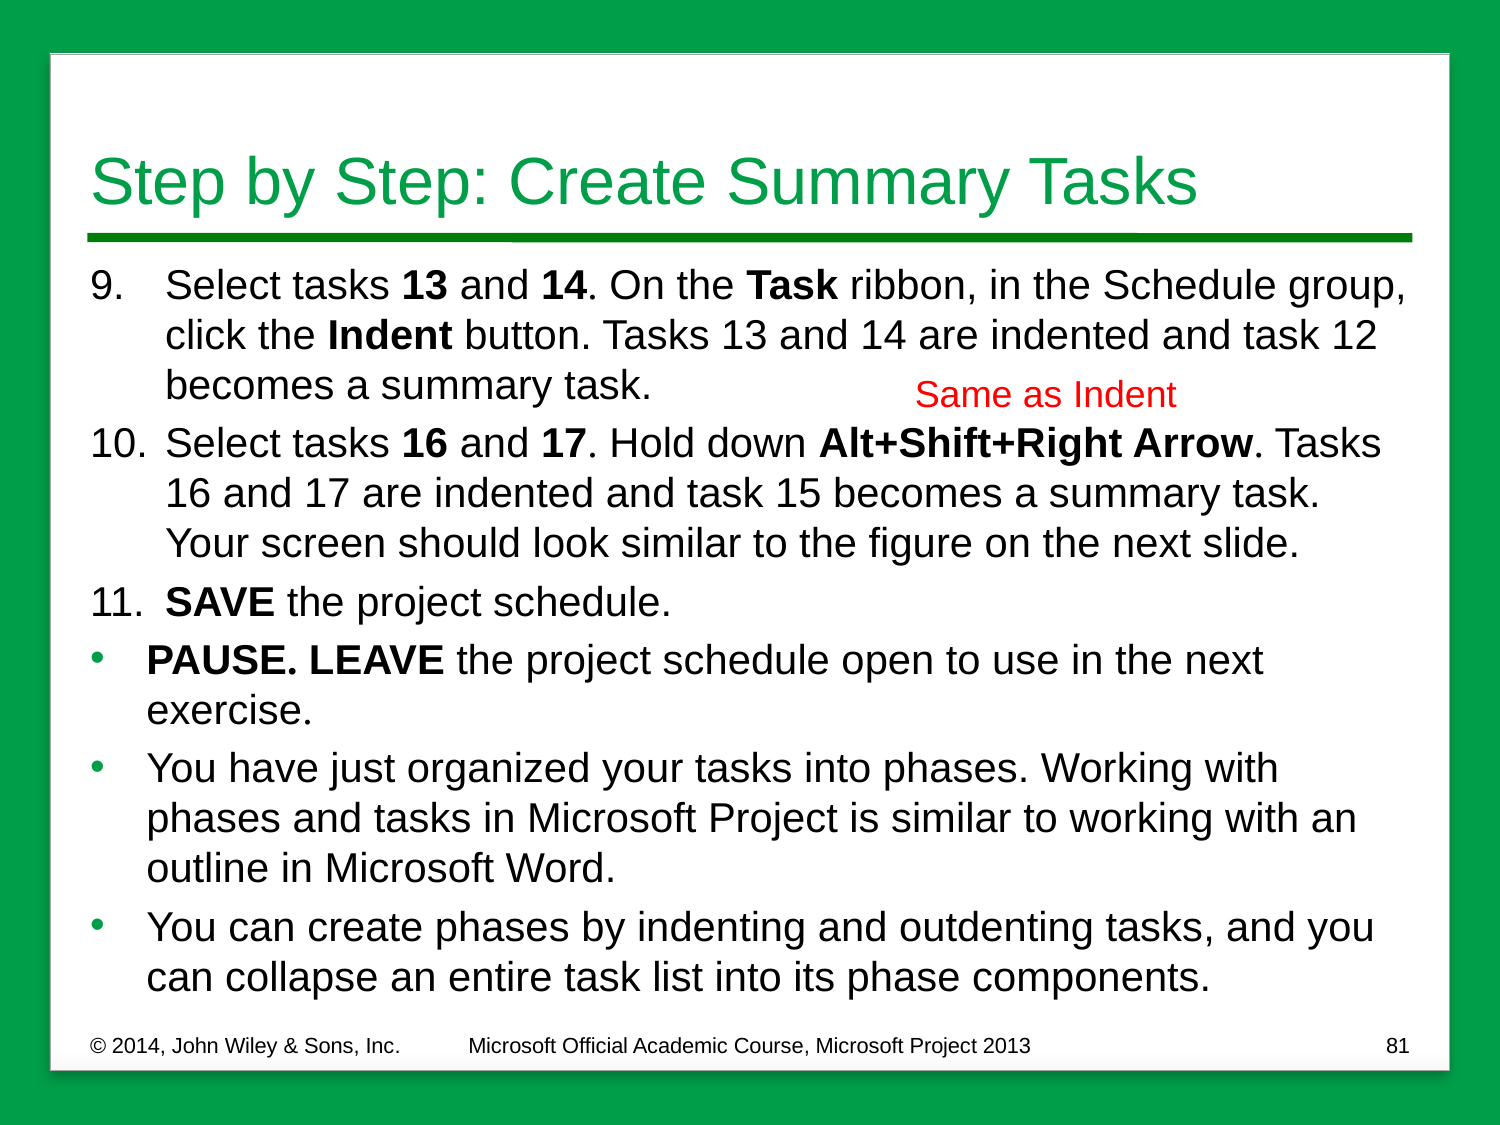

# Step by Step: Create Summary Tasks
9.	Select tasks 13 and 14. On the Task ribbon, in the Schedule group, click the Indent button. Tasks 13 and 14 are indented and task 12 becomes a summary task.
10.	Select tasks 16 and 17. Hold down Alt+Shift+Right Arrow. Tasks 16 and 17 are indented and task 15 becomes a summary task. Your screen should look similar to the figure on the next slide.
11.	SAVE the project schedule.
PAUSE. LEAVE the project schedule open to use in the next exercise.
You have just organized your tasks into phases. Working with phases and tasks in Microsoft Project is similar to working with an outline in Microsoft Word.
You can create phases by indenting and outdenting tasks, and you can collapse an entire task list into its phase components.

Same as Indent
© 2014, John Wiley & Sons, Inc.
Microsoft Official Academic Course, Microsoft Project 2013
81